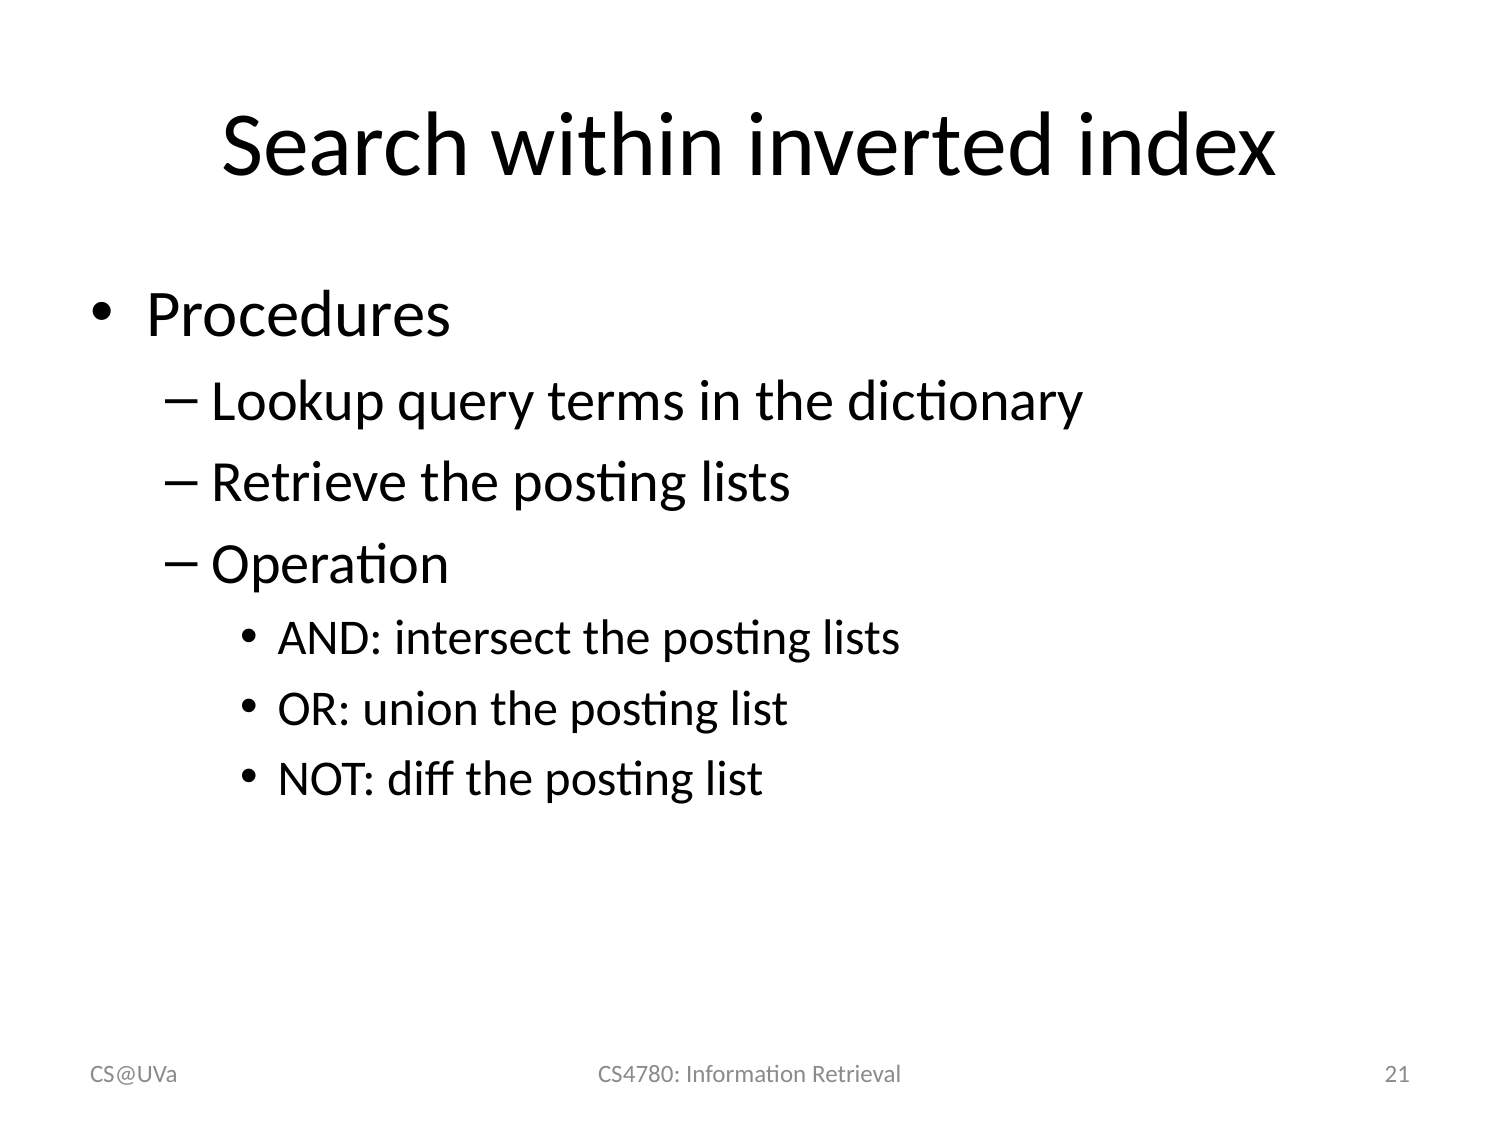

# Search within inverted index
Procedures
Lookup query terms in the dictionary
Retrieve the posting lists
Operation
AND: intersect the posting lists
OR: union the posting list
NOT: diff the posting list
CS@UVa
CS4780: Information Retrieval
21